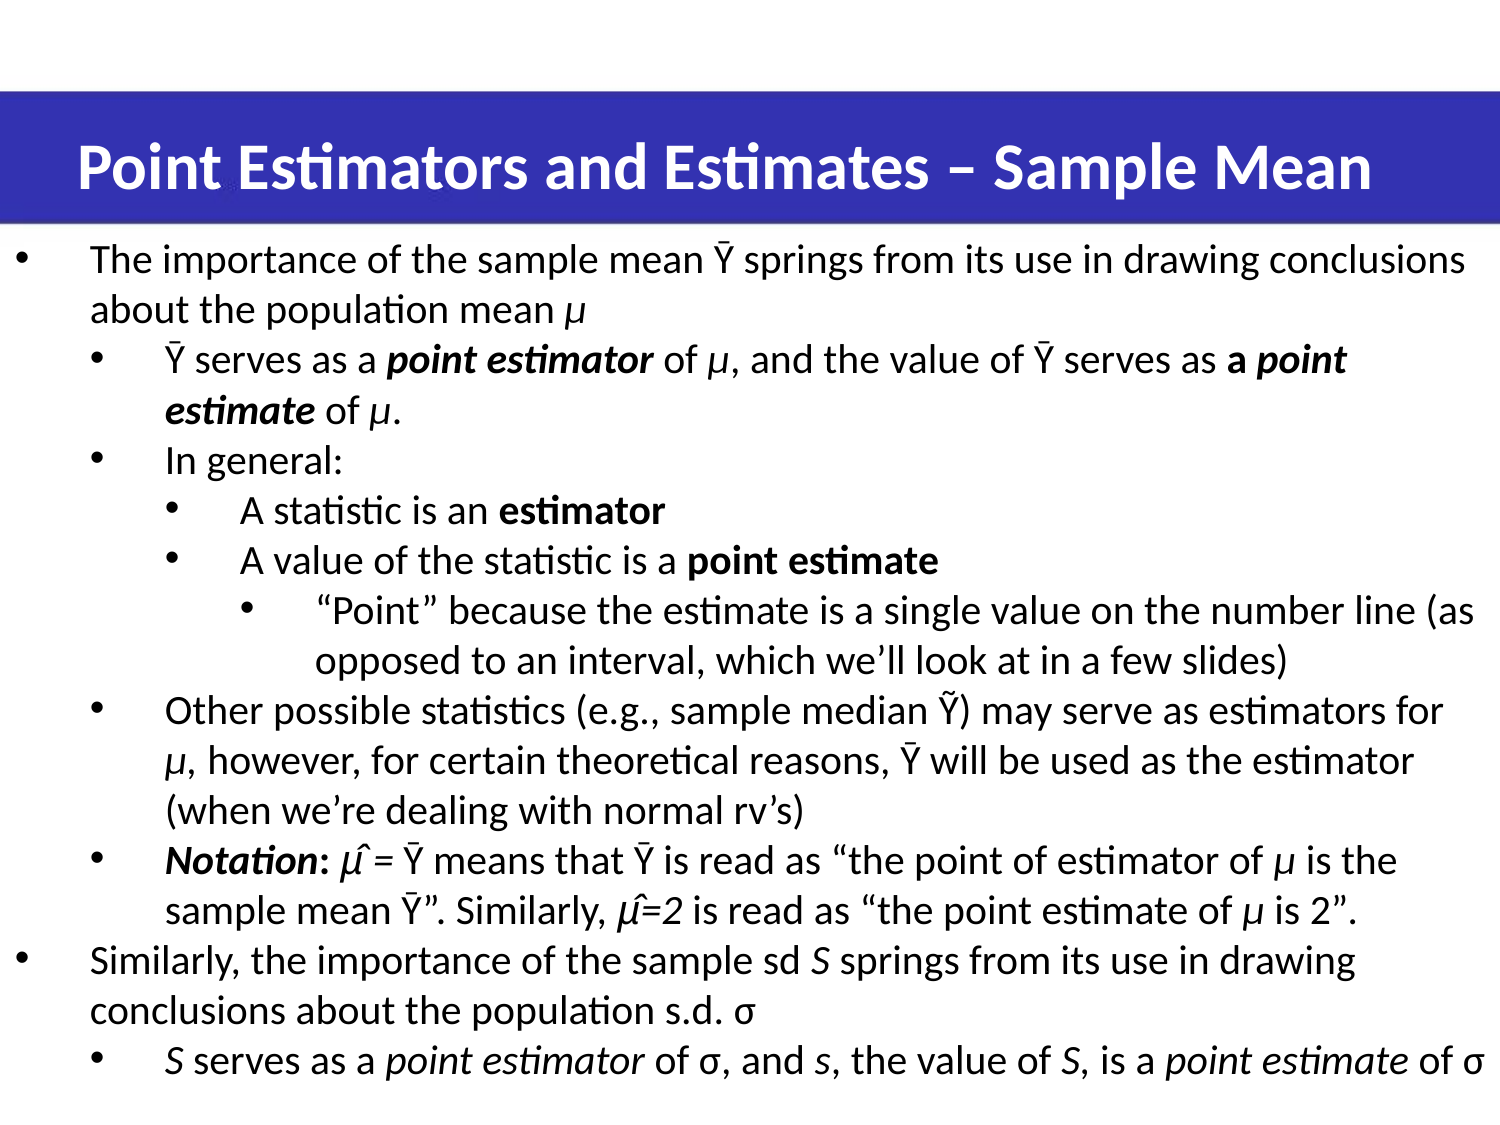

Point Estimators and Estimates – Sample Mean
The importance of the sample mean Ȳ springs from its use in drawing conclusions about the population mean µ
Ȳ serves as a point estimator of µ, and the value of Ȳ serves as a point estimate of µ.
In general:
A statistic is an estimator
A value of the statistic is a point estimate
“Point” because the estimate is a single value on the number line (as opposed to an interval, which we’ll look at in a few slides)
Other possible statistics (e.g., sample median Ỹ) may serve as estimators for µ, however, for certain theoretical reasons, Ȳ will be used as the estimator (when we’re dealing with normal rv’s)
Notation: µ̂ = Ȳ means that Ȳ is read as “the point of estimator of µ is the sample mean Ȳ”. Similarly, µ̂=2 is read as “the point estimate of µ is 2”.
Similarly, the importance of the sample sd S springs from its use in drawing conclusions about the population s.d. σ
S serves as a point estimator of σ, and s, the value of S, is a point estimate of σ